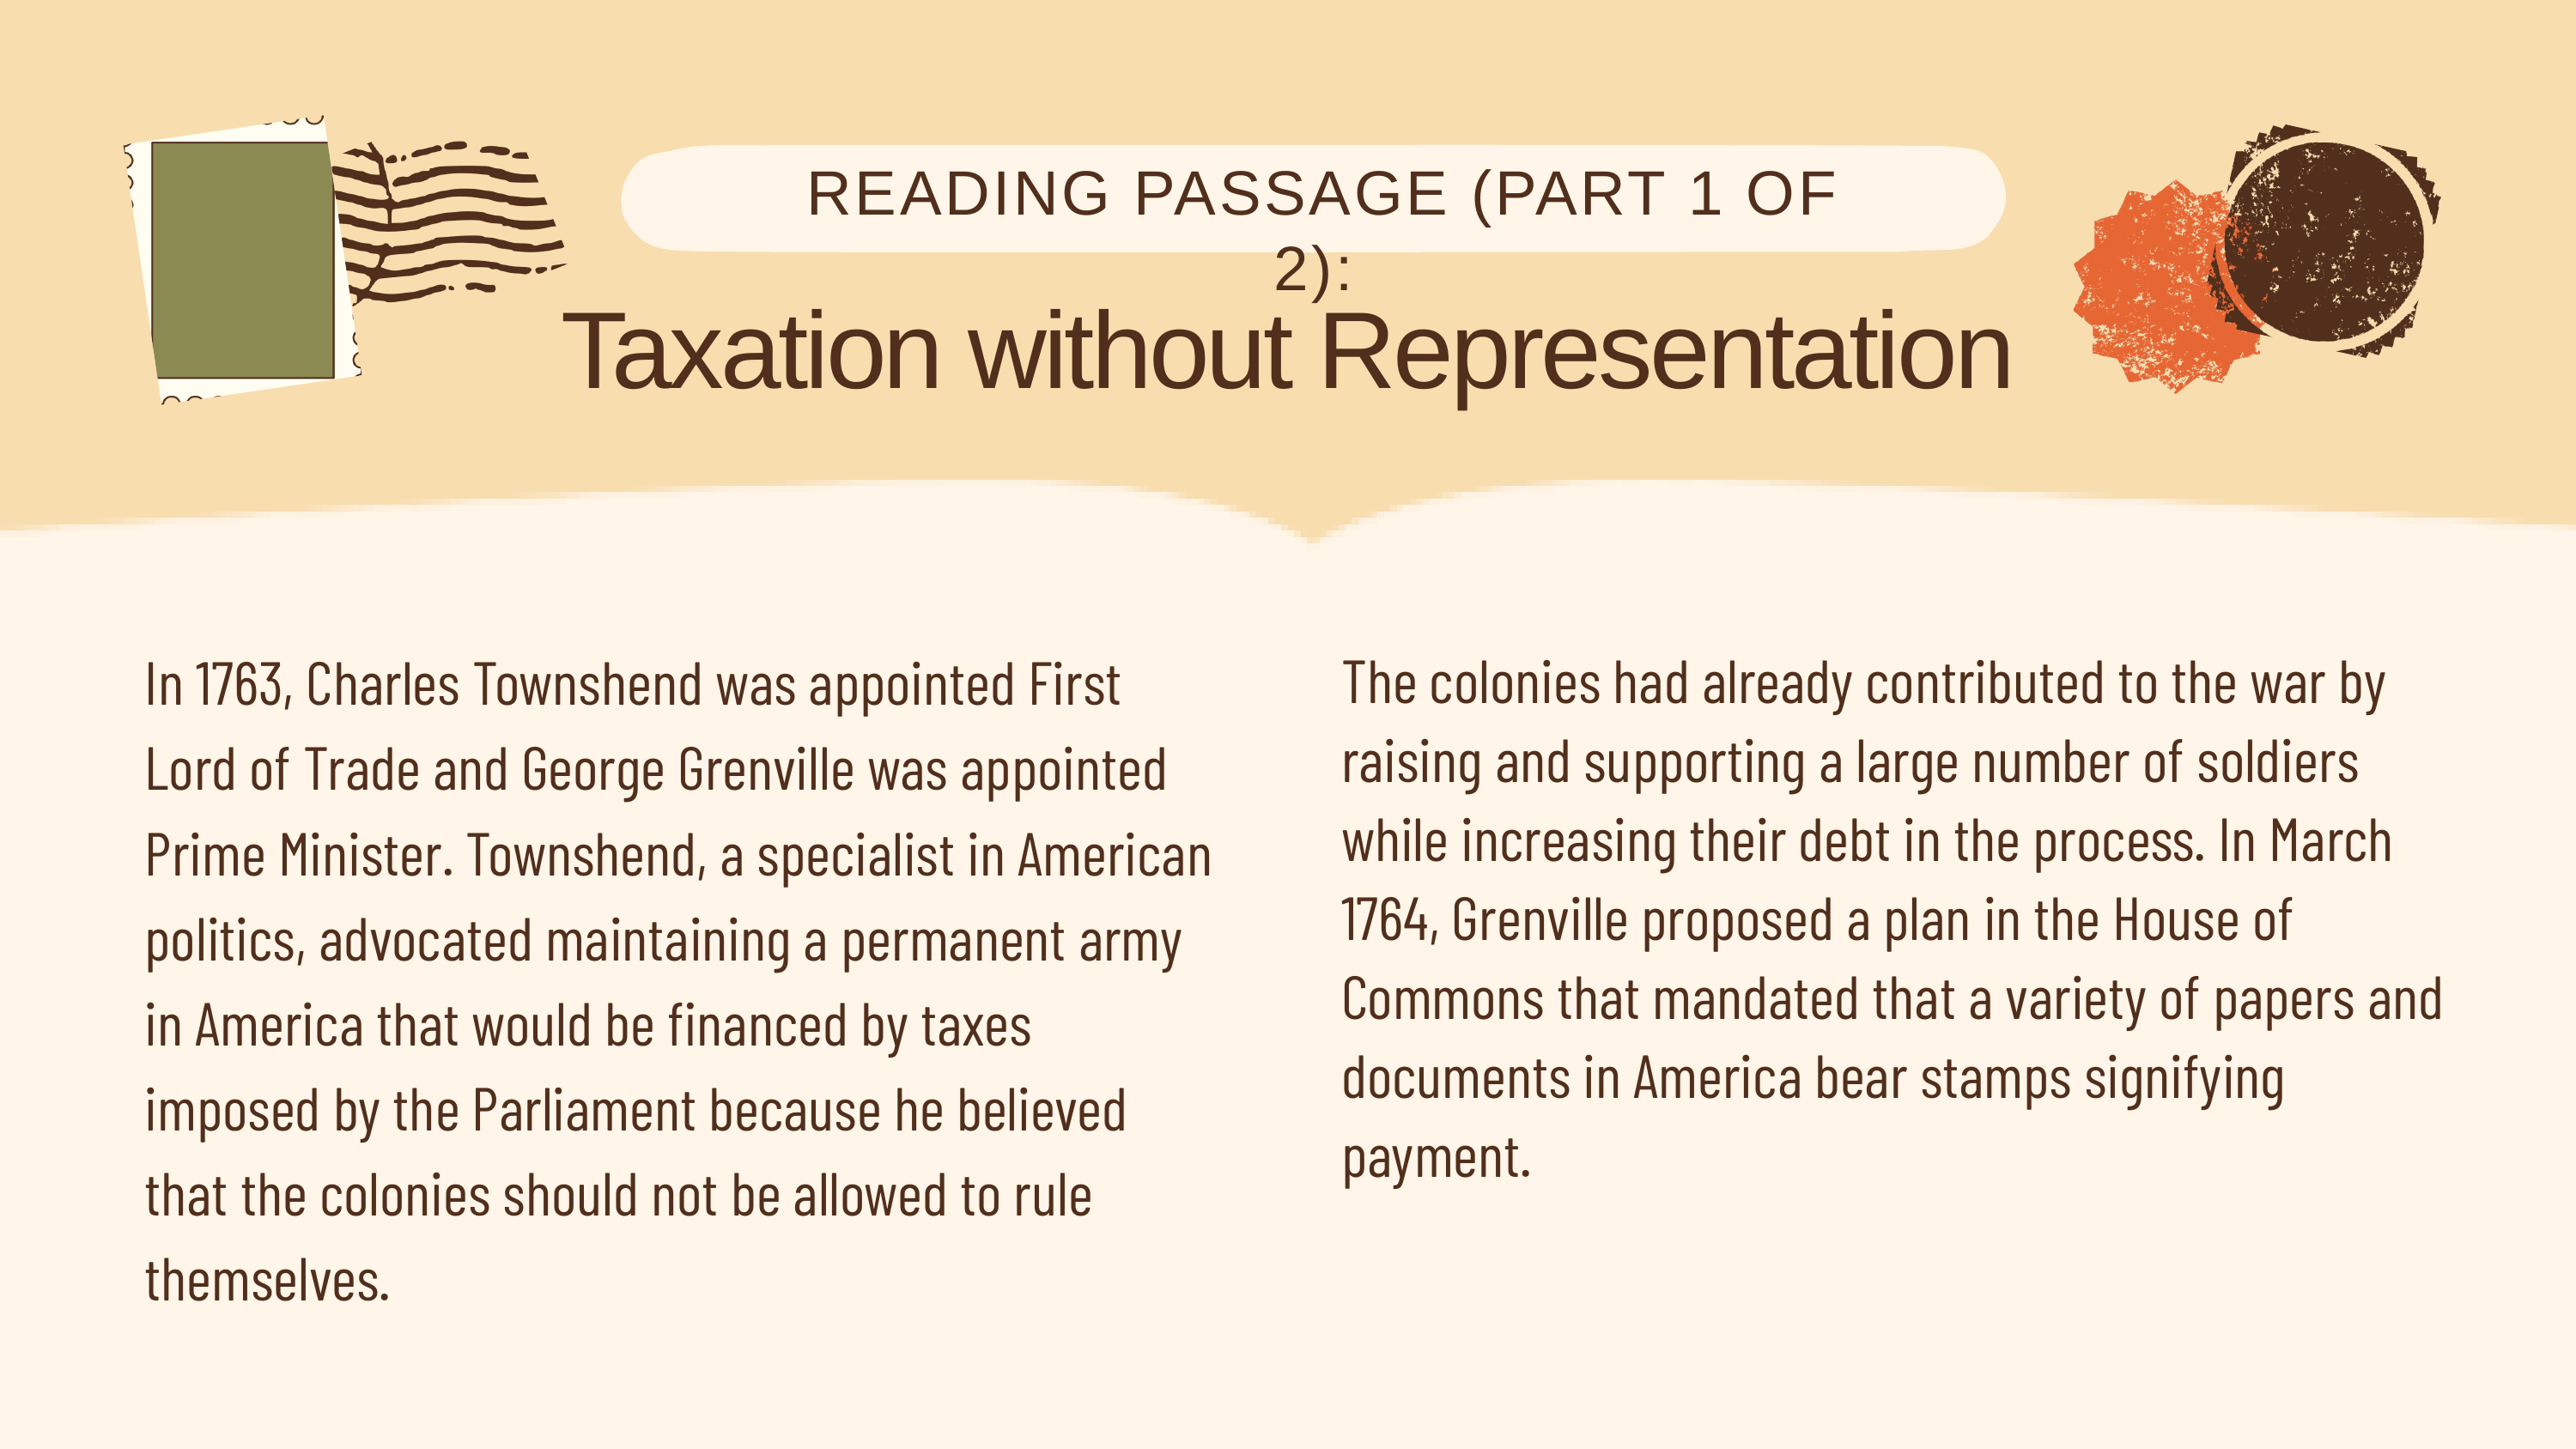

READING PASSAGE (PART 1 OF 2):

Taxation without Representation

In 1763, Charles Townshend was appointed First Lord of Trade and George Grenville was appointed Prime Minister. Townshend, a specialist in American politics, advocated maintaining a permanent army in America that would be financed by taxes imposed by the Parliament because he believed that the colonies should not be allowed to rule themselves.
The colonies had already contributed to the war by raising and supporting a large number of soldiers while increasing their debt in the process. In March 1764, Grenville proposed a plan in the House of Commons that mandated that a variety of papers and documents in America bear stamps signifying payment.